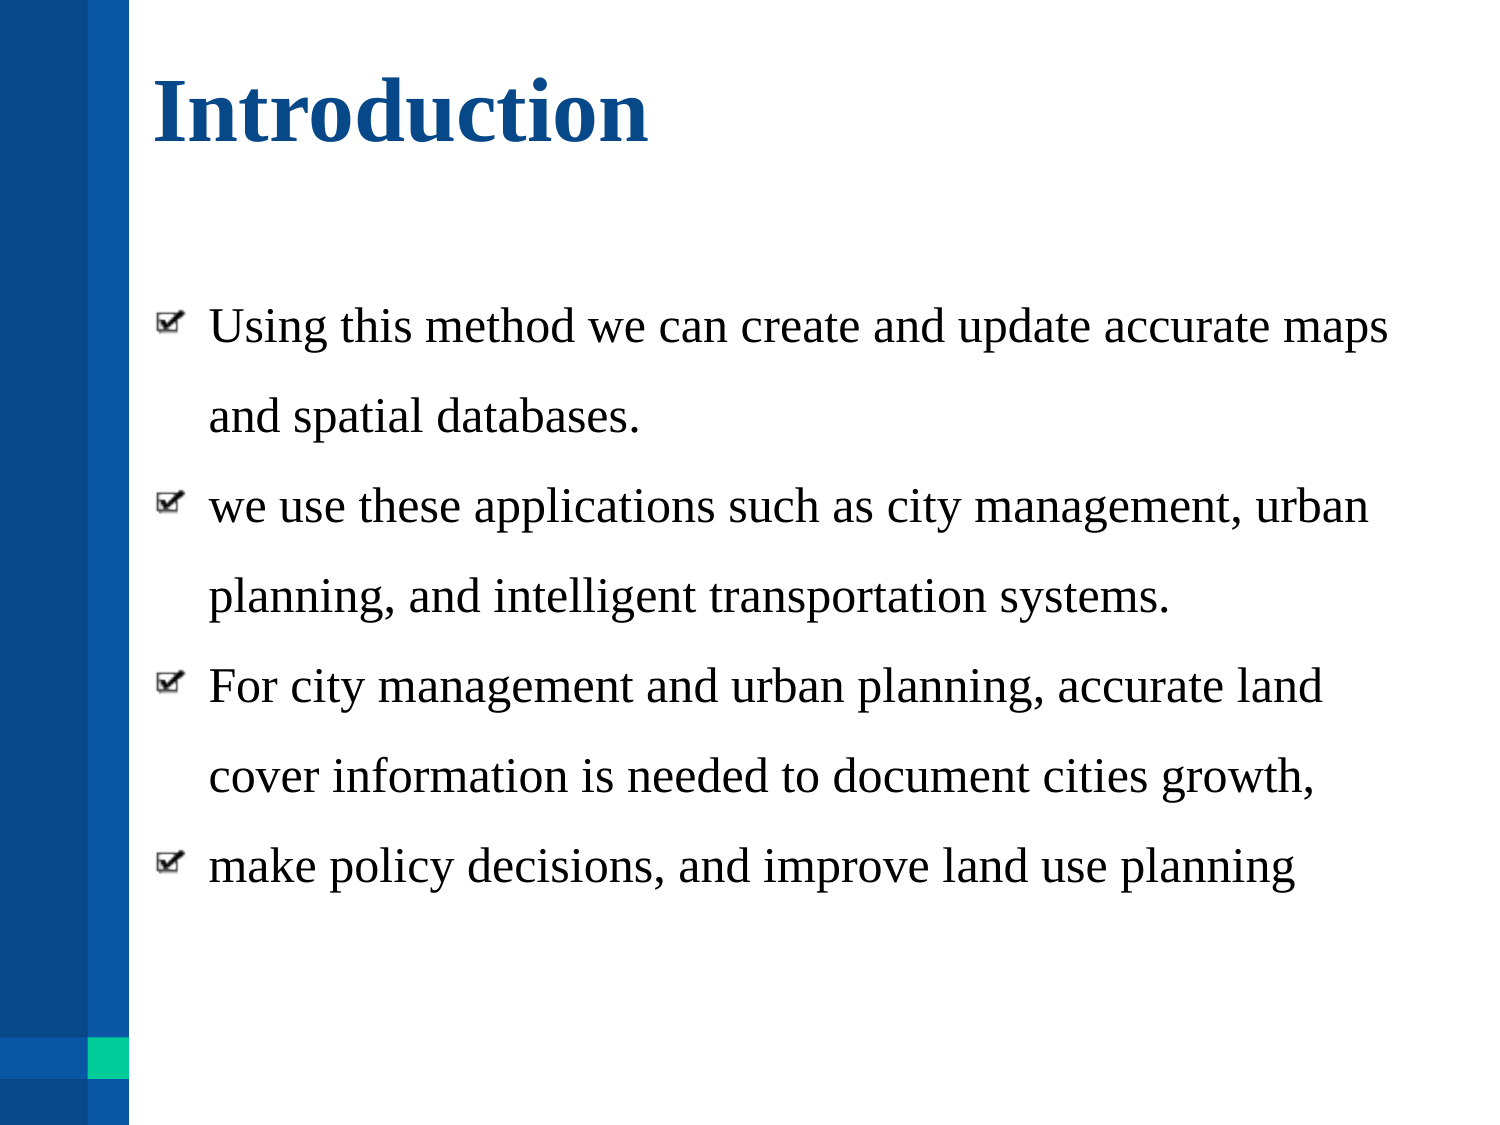

# Introduction
Using this method we can create and update accurate maps and spatial databases.
we use these applications such as city management, urban planning, and intelligent transportation systems.
For city management and urban planning, accurate land cover information is needed to document cities growth,
make policy decisions, and improve land use planning